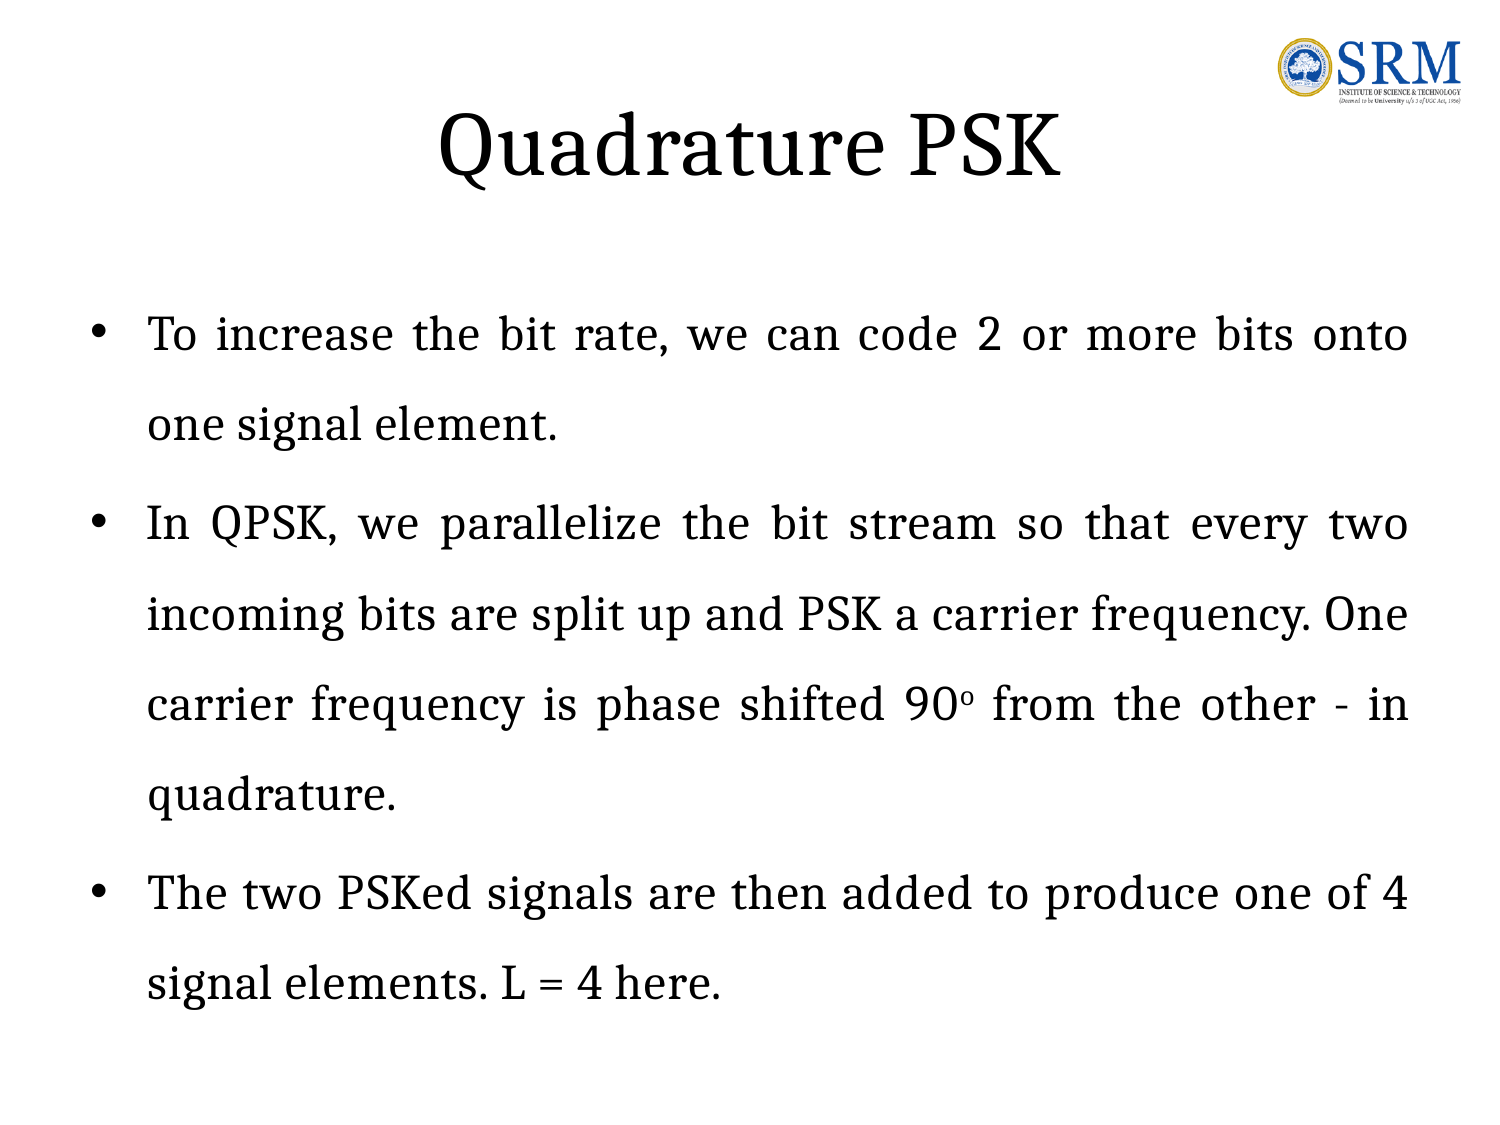

# Quadrature PSK
To increase the bit rate, we can code 2 or more bits onto one signal element.
In QPSK, we parallelize the bit stream so that every two incoming bits are split up and PSK a carrier frequency. One carrier frequency is phase shifted 90o from the other - in quadrature.
The two PSKed signals are then added to produce one of 4 signal elements. L = 4 here.